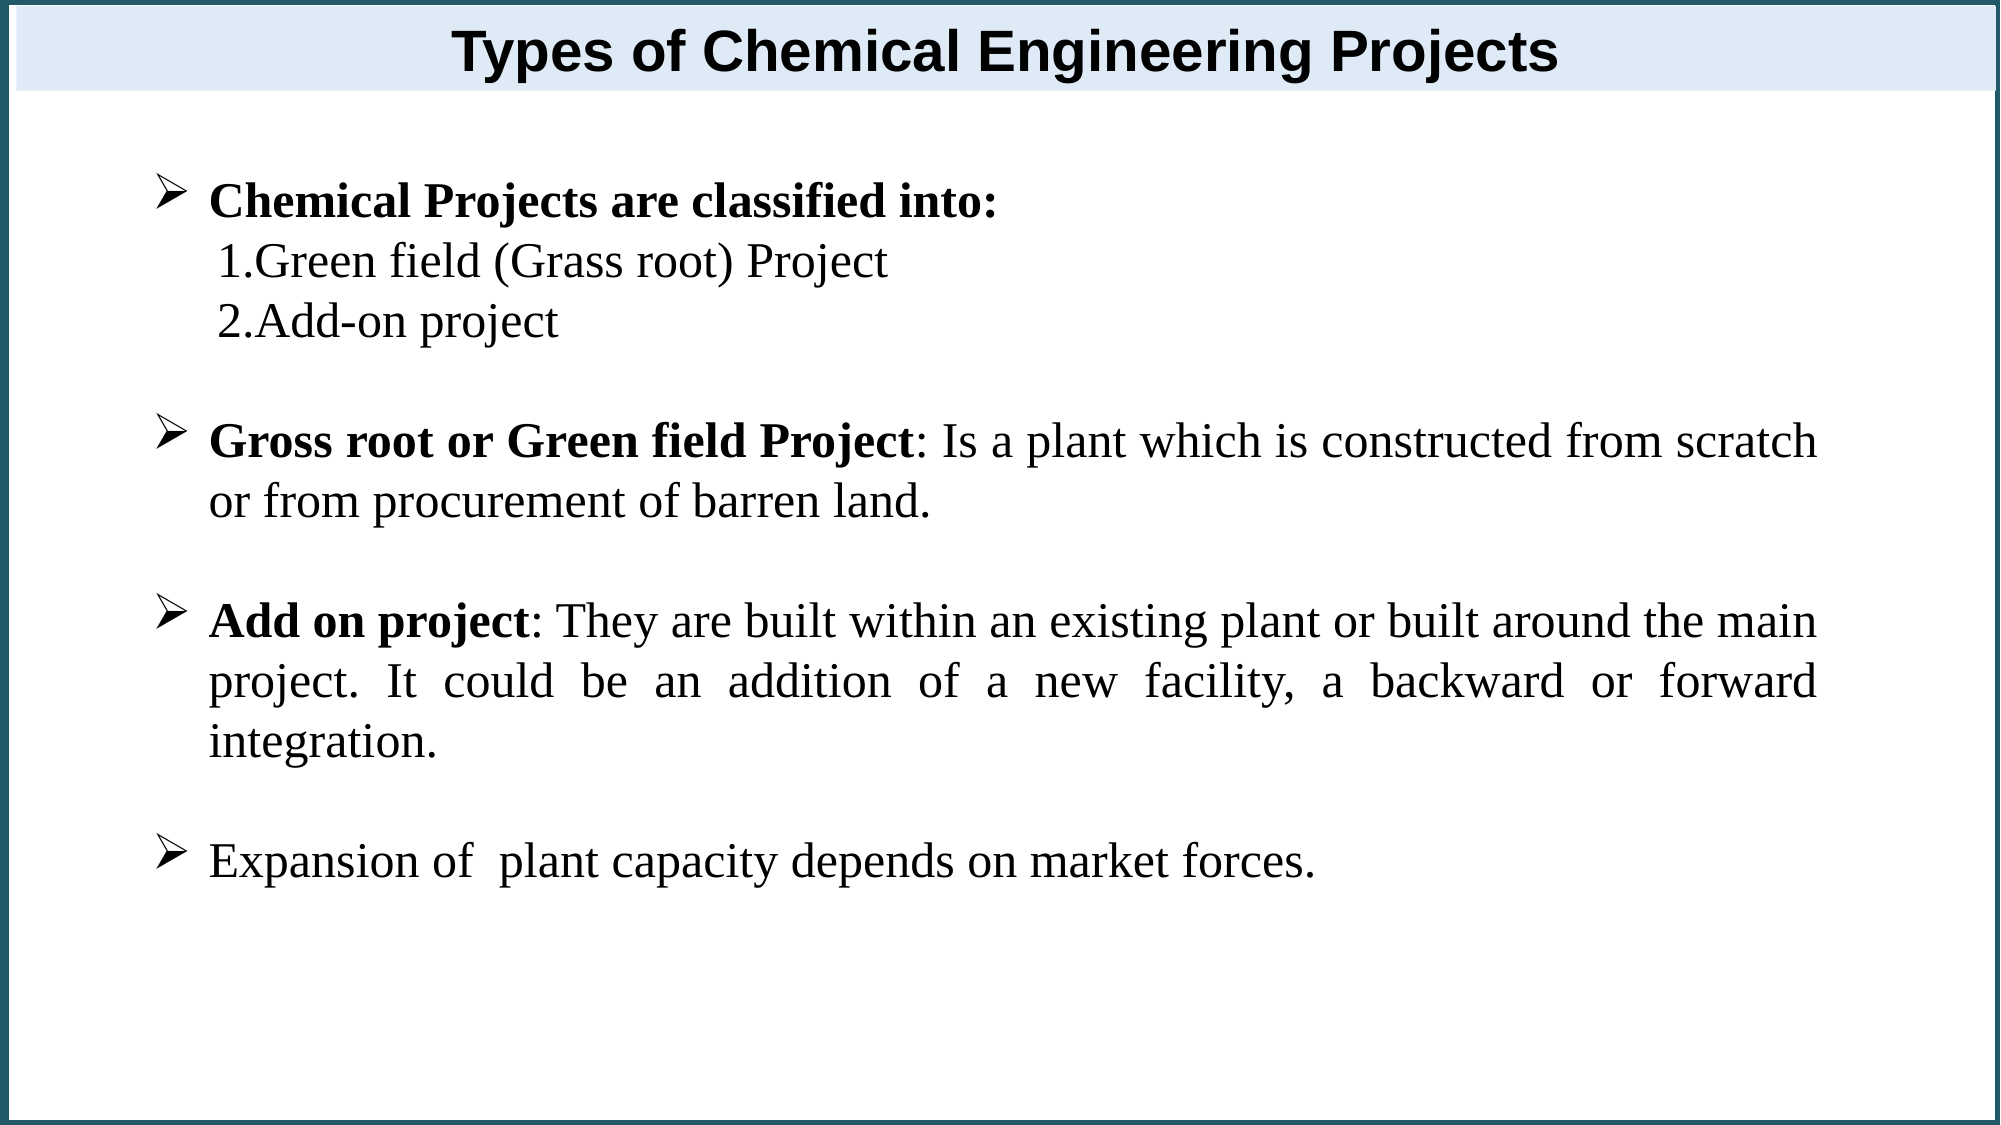

Types of Chemical Engineering Projects
Chemical Projects are classified into:
Green field (Grass root) Project
Add-on project

Gross root or Green field Project: Is a plant which is constructed from scratch or from procurement of barren land.

Add on project: They are built within an existing plant or built around the main project. It could be an addition of a new facility, a backward or forward integration.

Expansion of  plant capacity depends on market forces.